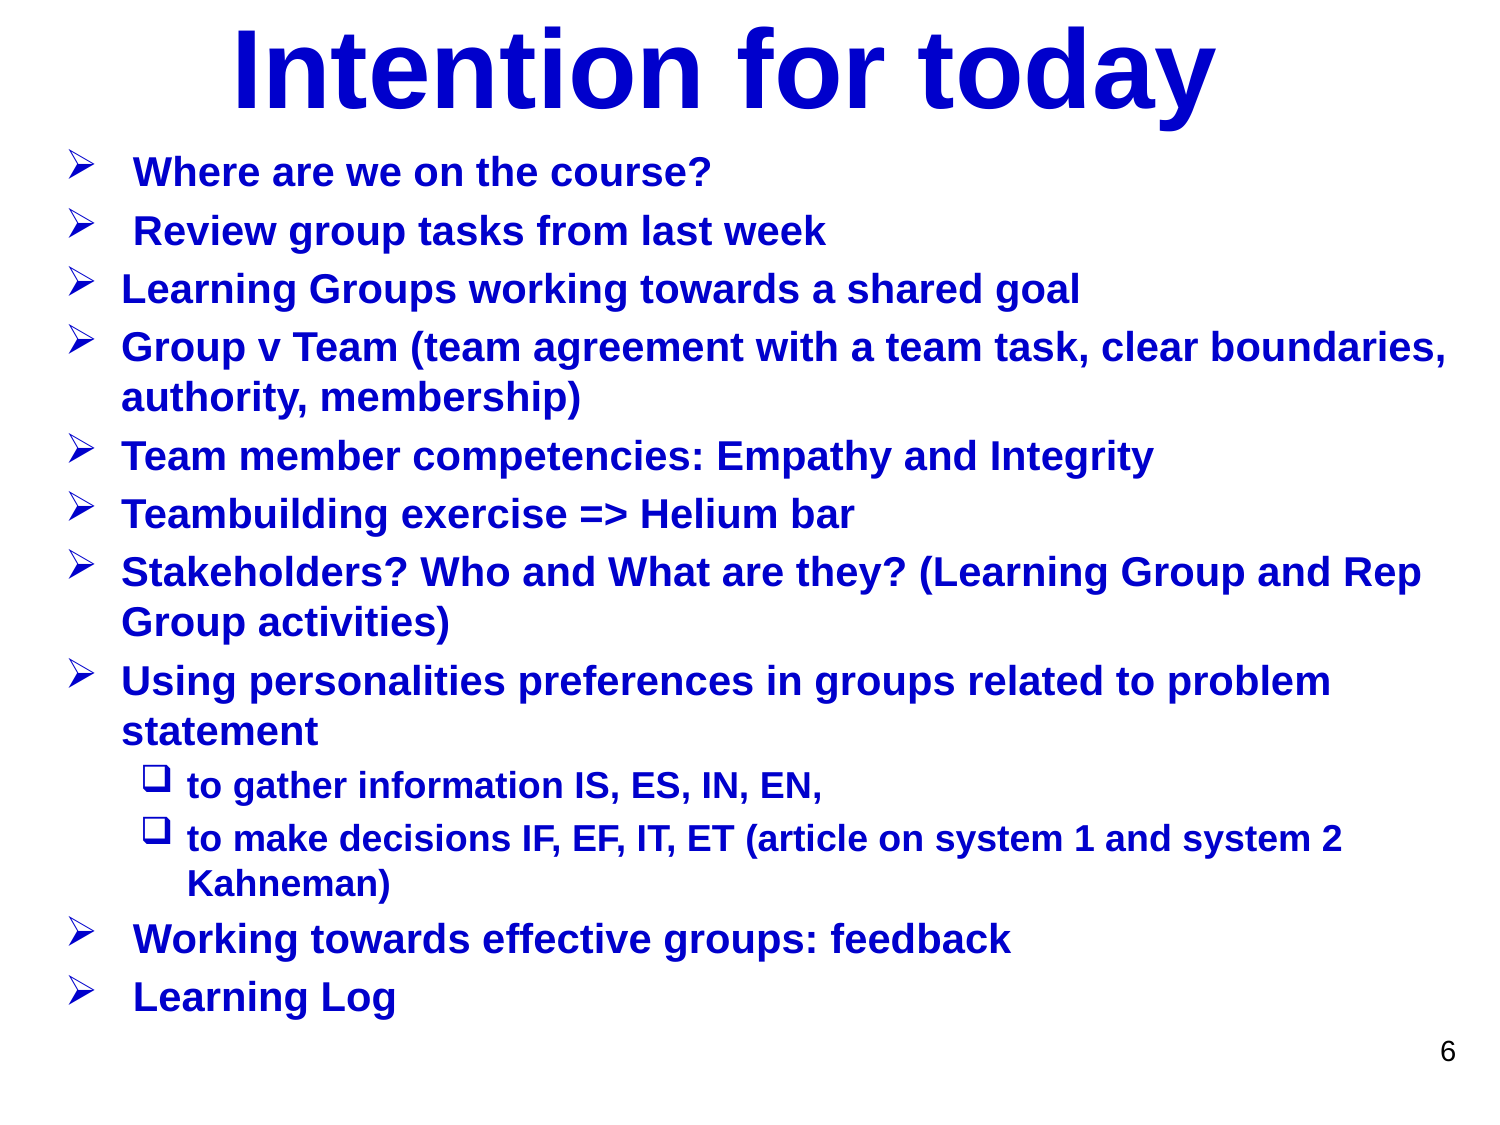

# Intention for today
 Where are we on the course?
 Review group tasks from last week
Learning Groups working towards a shared goal
Group v Team (team agreement with a team task, clear boundaries, authority, membership)
Team member competencies: Empathy and Integrity
Teambuilding exercise => Helium bar
Stakeholders? Who and What are they? (Learning Group and Rep Group activities)
Using personalities preferences in groups related to problem statement
to gather information IS, ES, IN, EN,
to make decisions IF, EF, IT, ET (article on system 1 and system 2 Kahneman)
 Working towards effective groups: feedback
 Learning Log
6